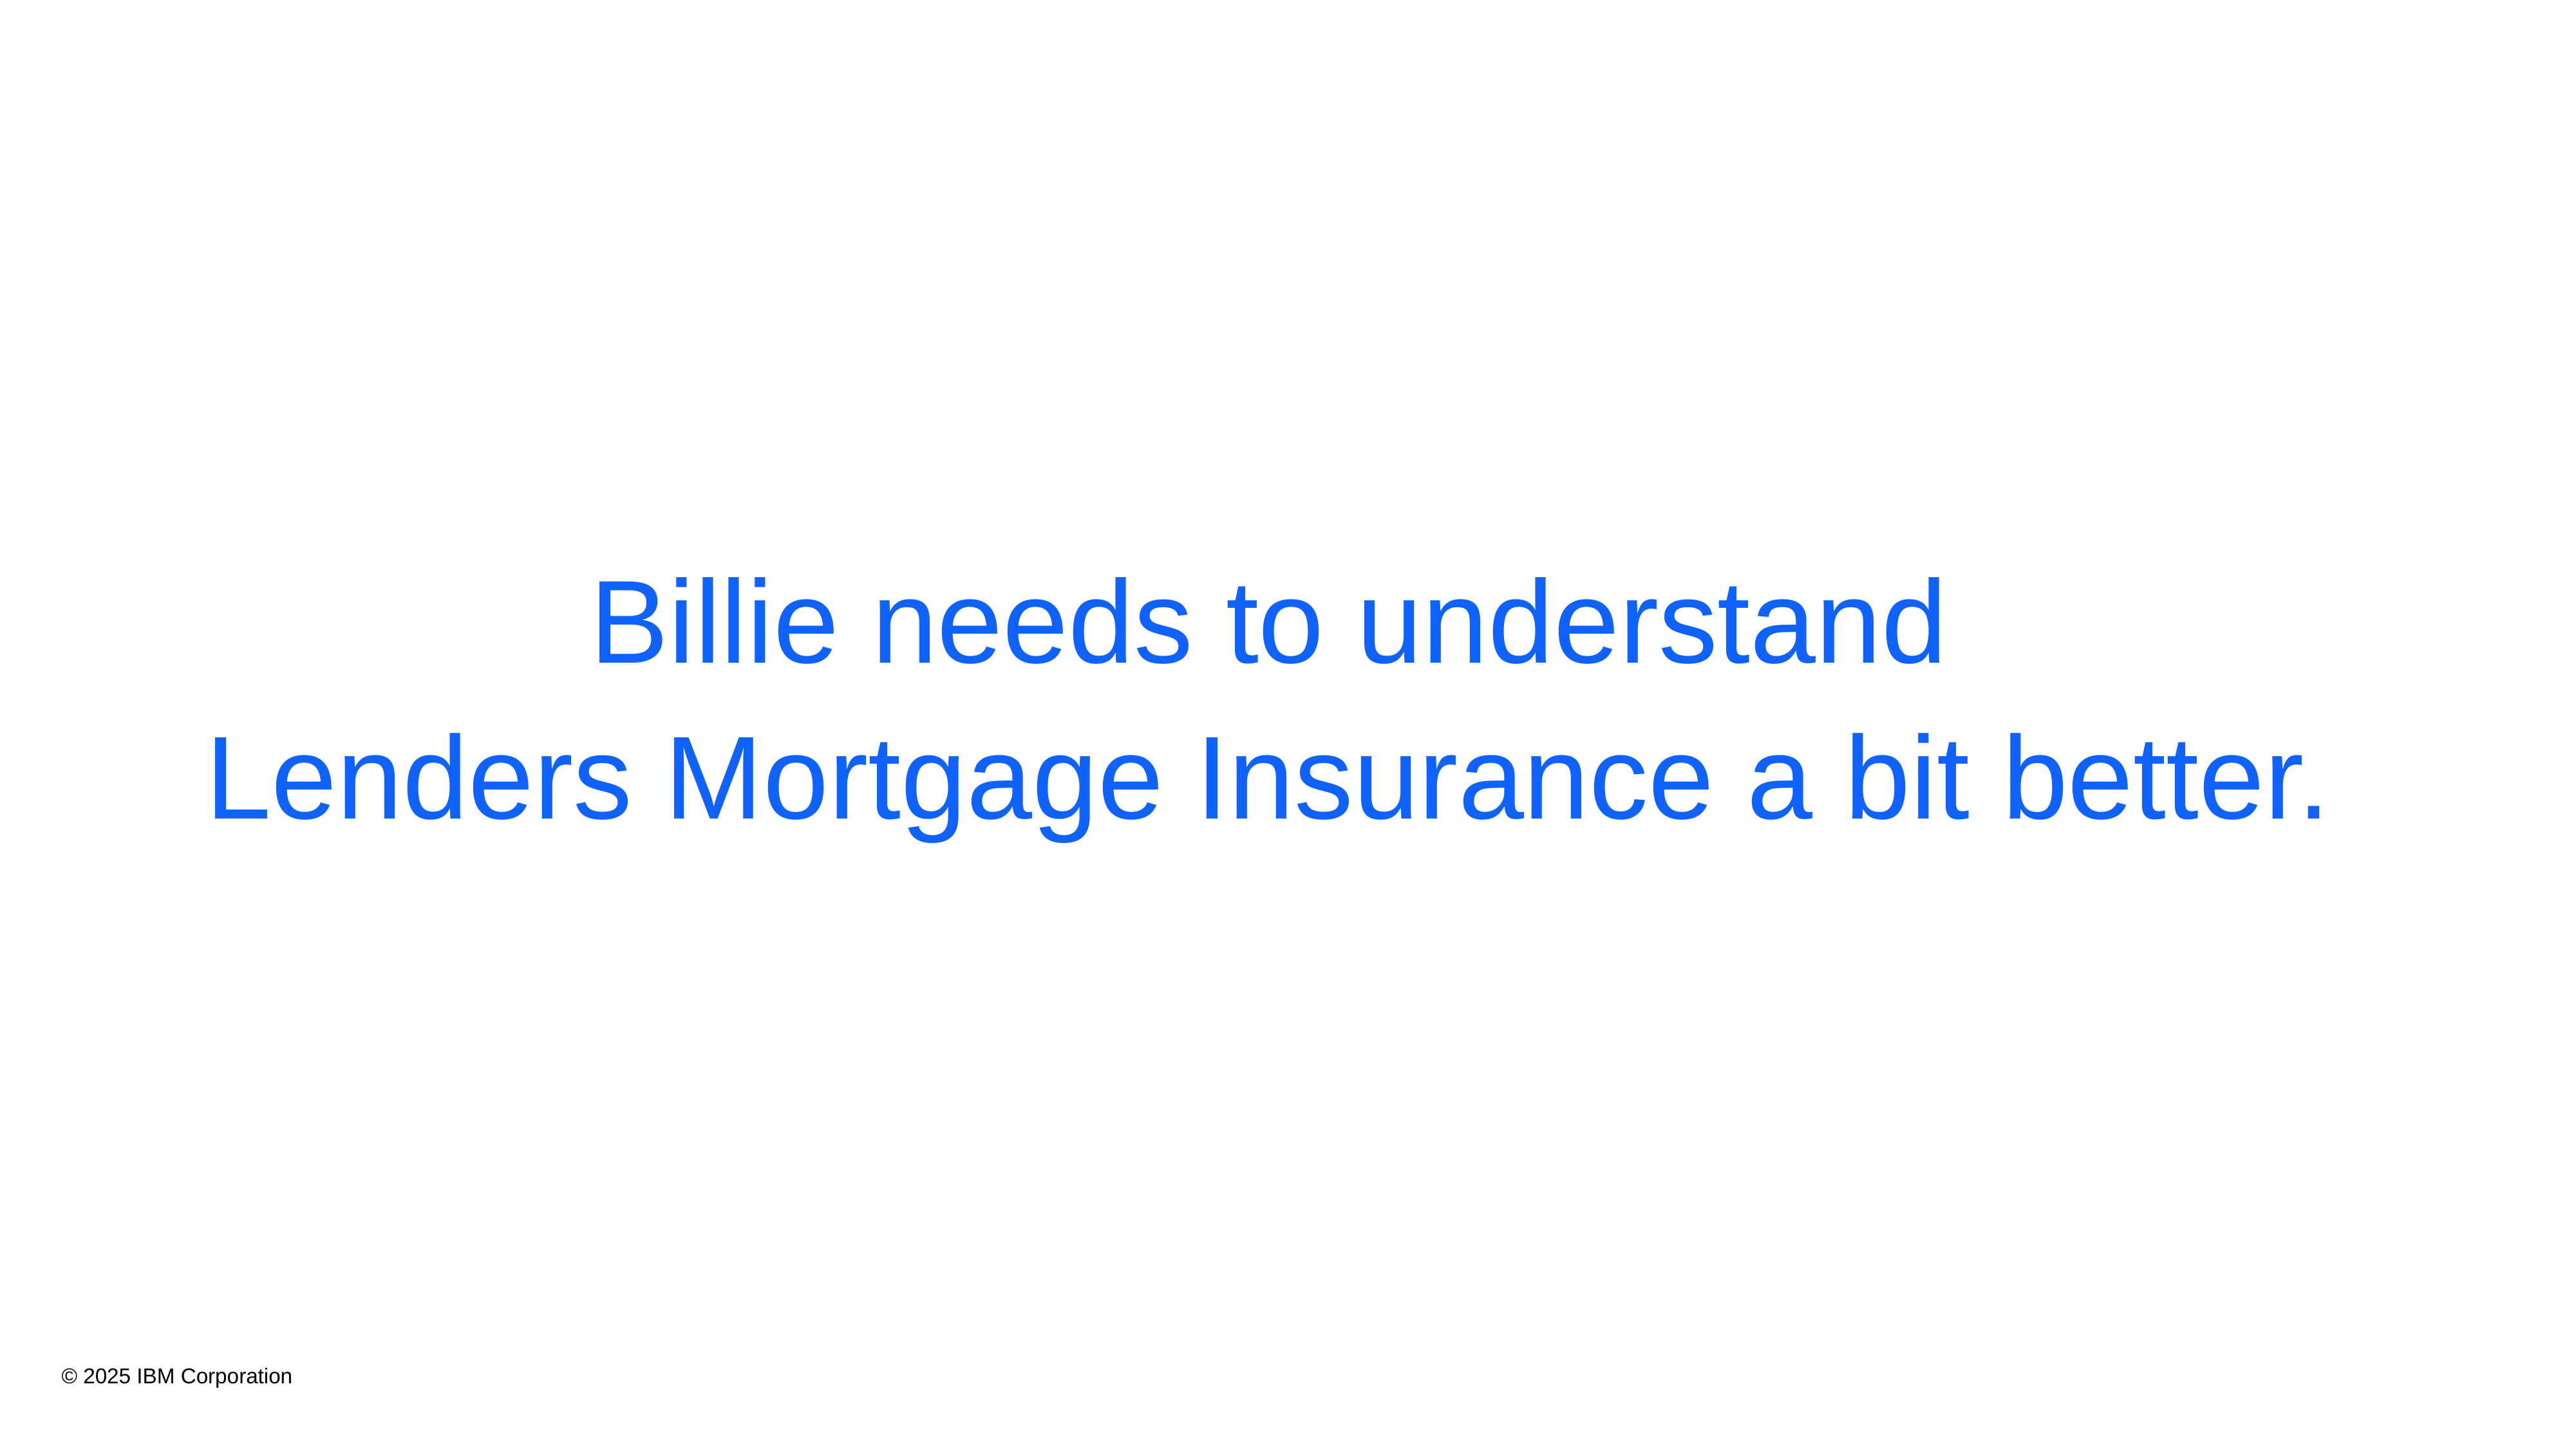

Billie needs to understand
Lenders Mortgage Insurance a bit better.

© 2025 IBM Corporation